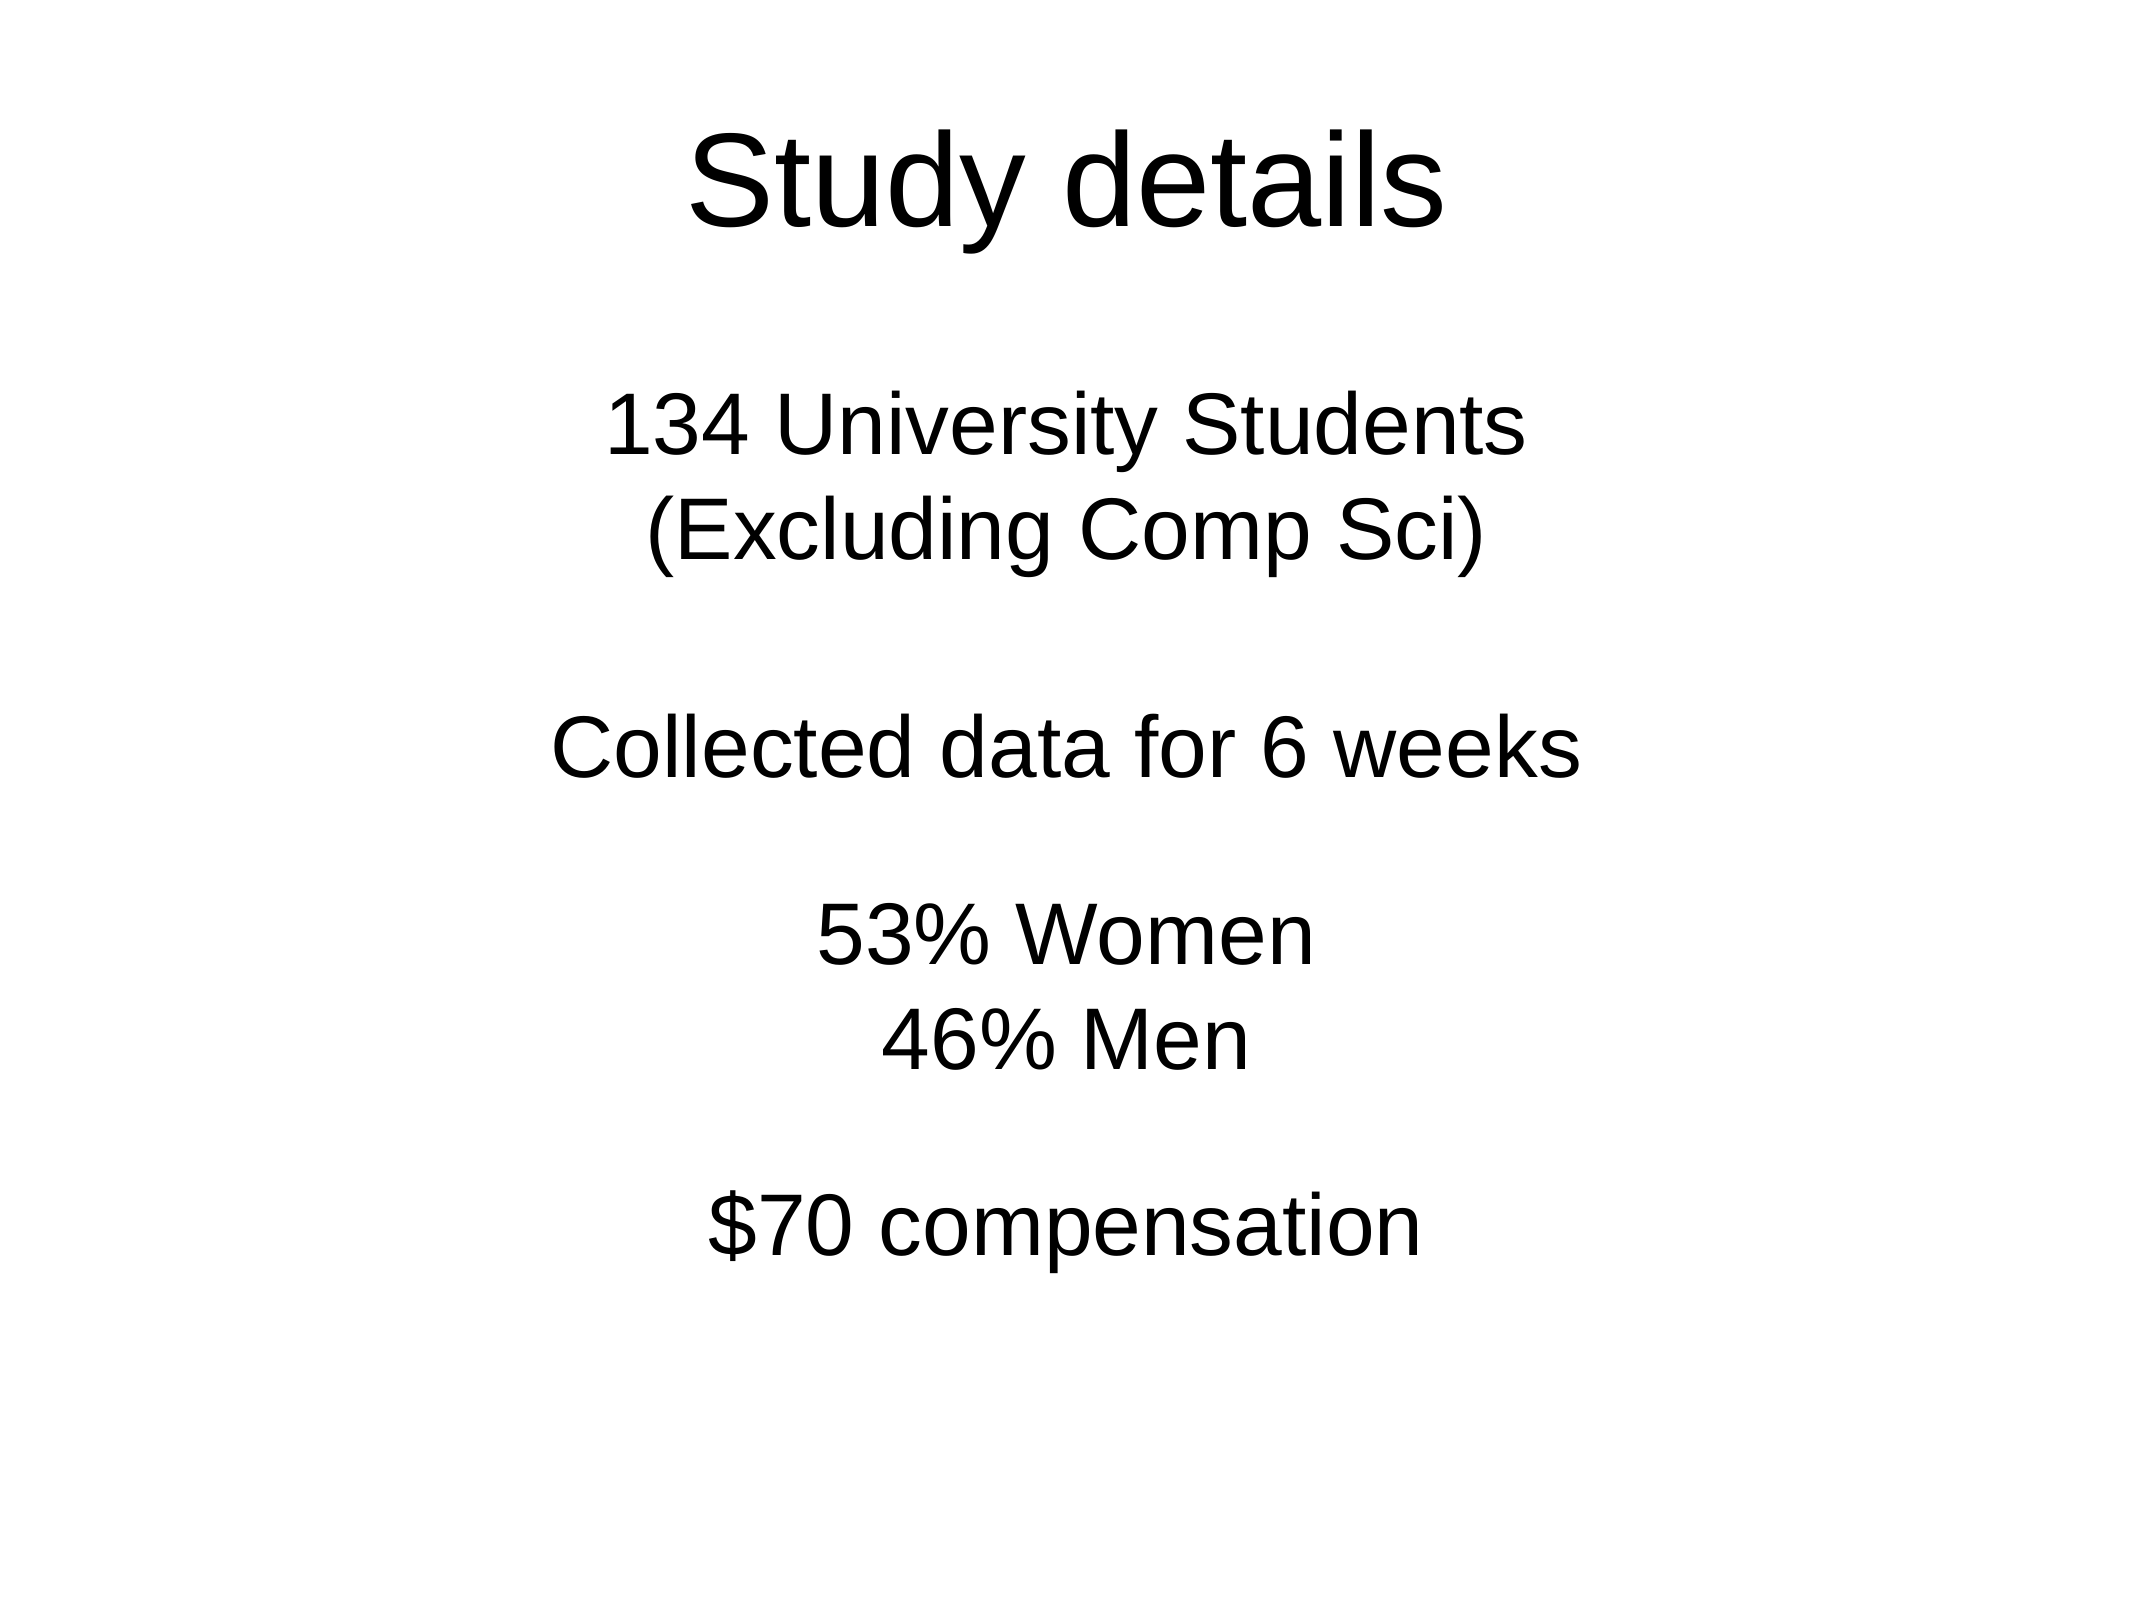

Study details
134 University Students
(Excluding Comp Sci)
Collected data for 6 weeks
53% Women
46% Men
$70 compensation